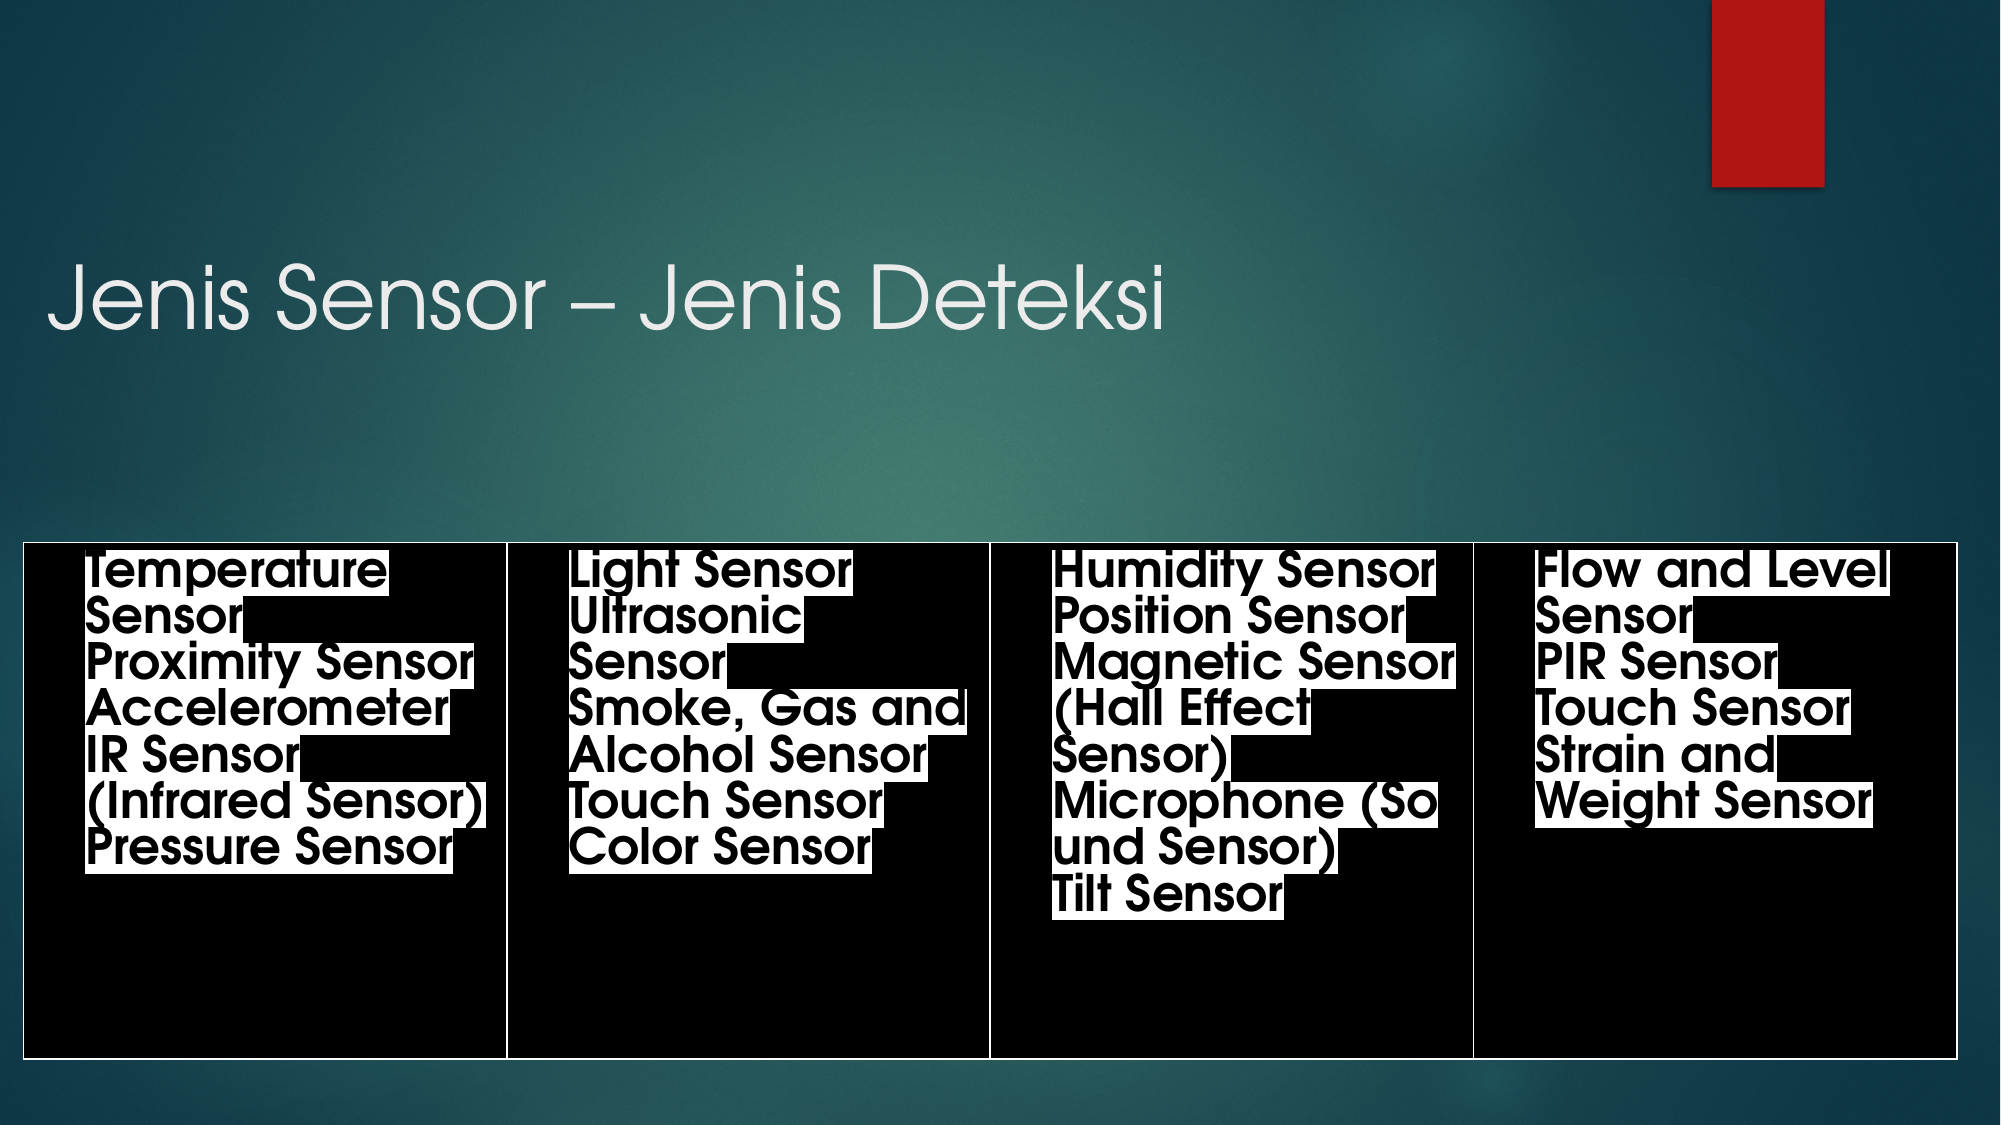

Jenis Sensor – Jenis Deteksi
| Temperature Sensor Proximity Sensor Accelerometer IR Sensor (Infrared Sensor) Pressure Sensor | Light Sensor Ultrasonic Sensor Smoke, Gas and Alcohol Sensor Touch Sensor Color Sensor | Humidity Sensor Position Sensor Magnetic Sensor (Hall Effect Sensor) Microphone (Sound Sensor) Tilt Sensor | Flow and Level Sensor PIR Sensor Touch Sensor Strain and Weight Sensor |
| --- | --- | --- | --- |